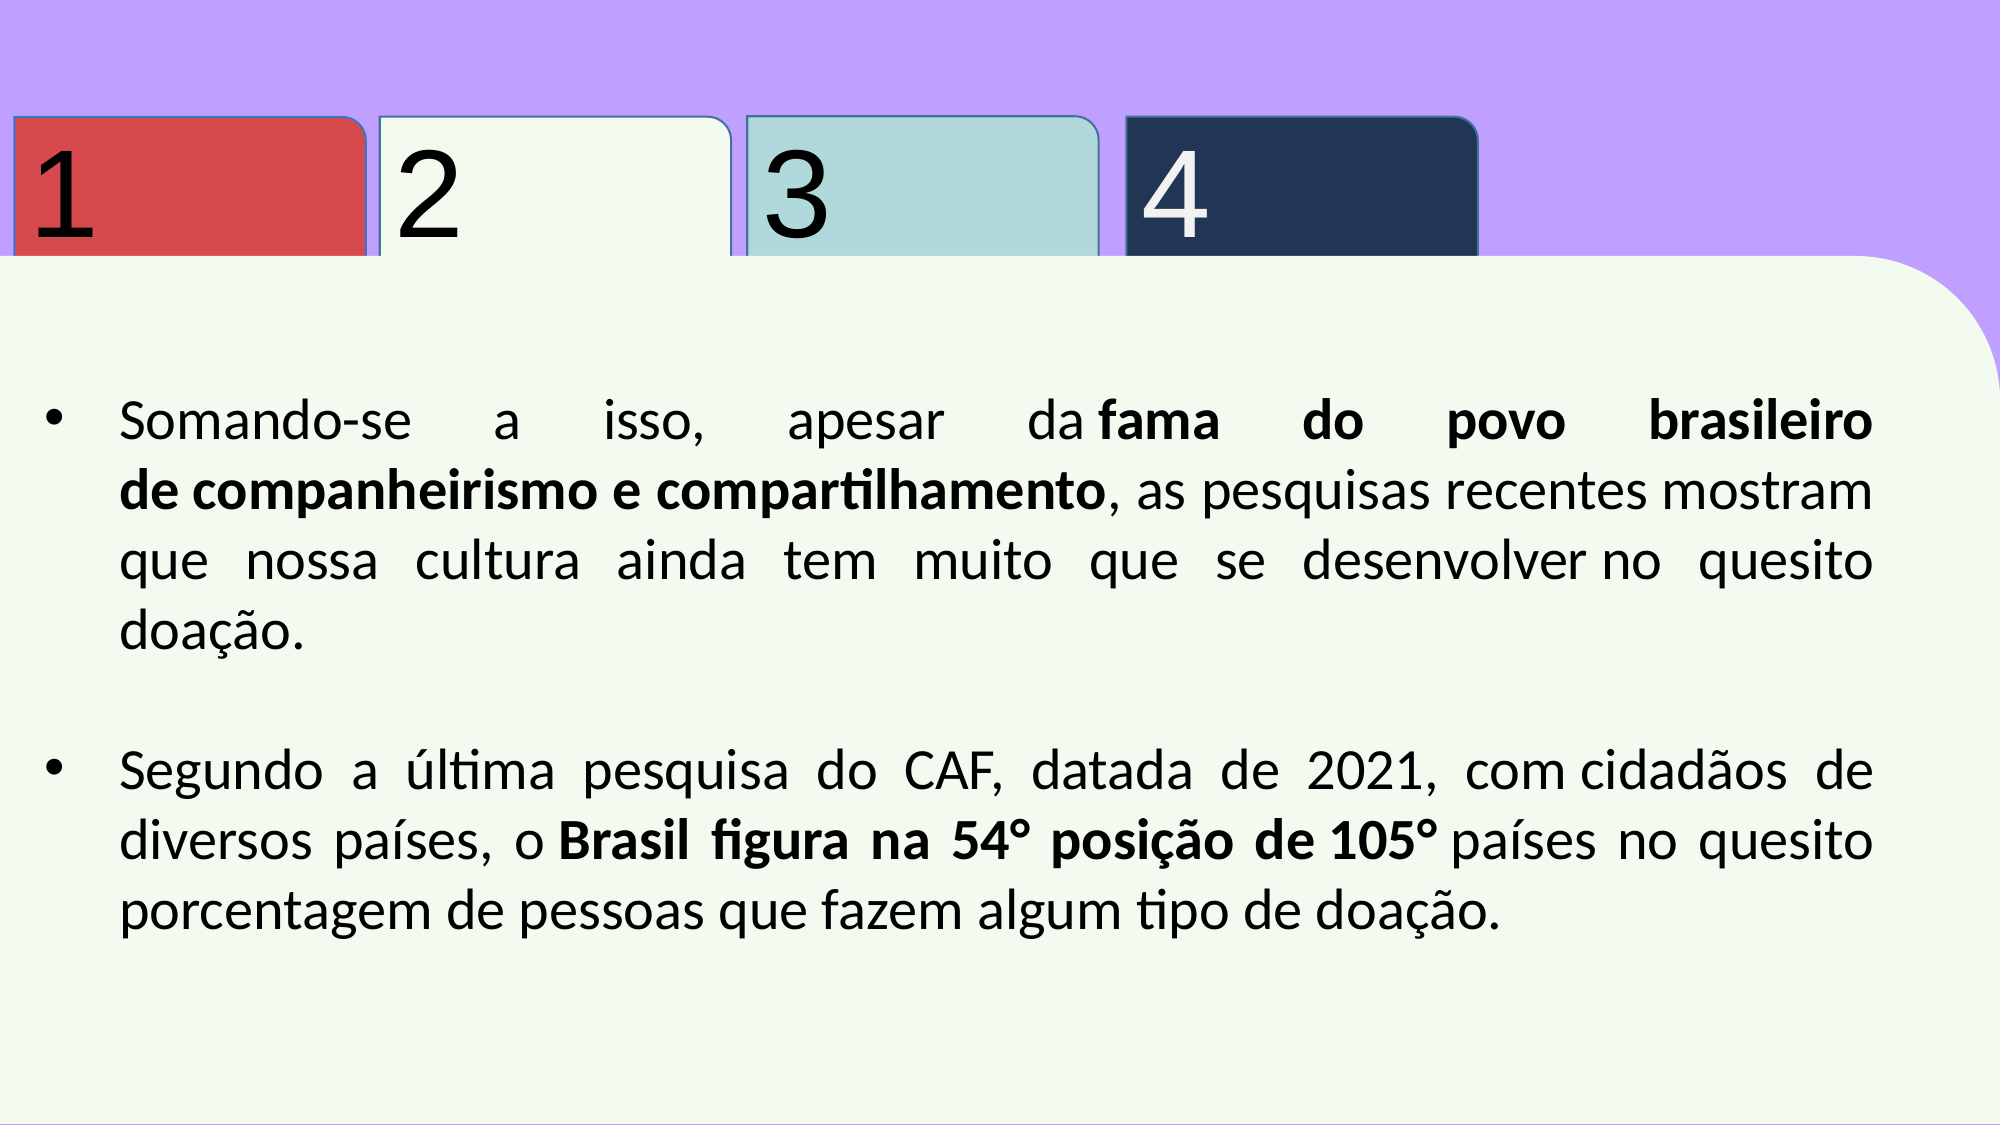

3
2
4
1

Somando-se a isso, apesar da fama do povo brasileiro de companheirismo e compartilhamento, as pesquisas recentes mostram que nossa cultura ainda tem muito que se desenvolver no quesito doação.

Segundo a última pesquisa do CAF, datada de 2021, com cidadãos de diversos países, o Brasil figura na 54° posição de 105° países no quesito porcentagem de pessoas que fazem algum tipo de doação.